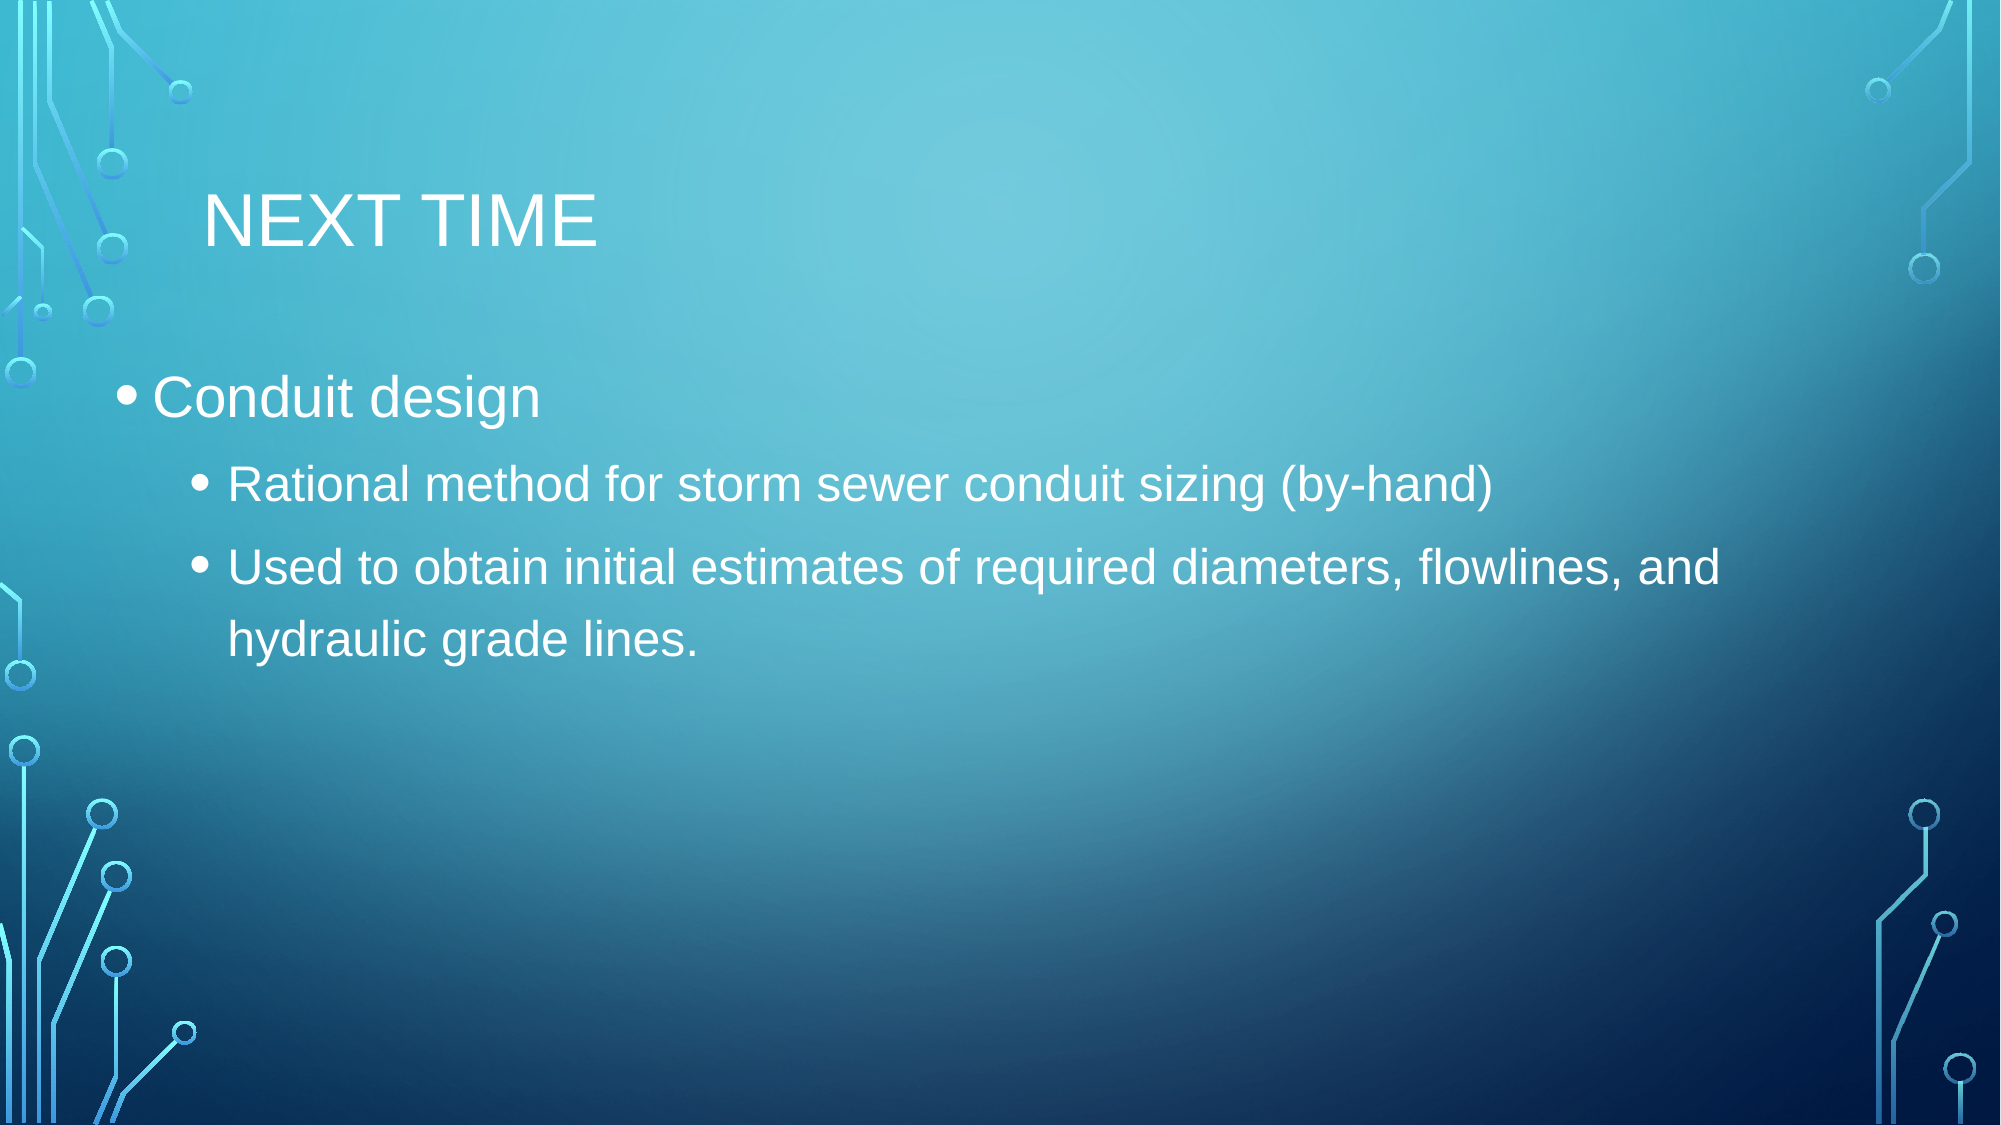

# NEXT TIME
Conduit design
Rational method for storm sewer conduit sizing (by-hand)
Used to obtain initial estimates of required diameters, flowlines, and hydraulic grade lines.